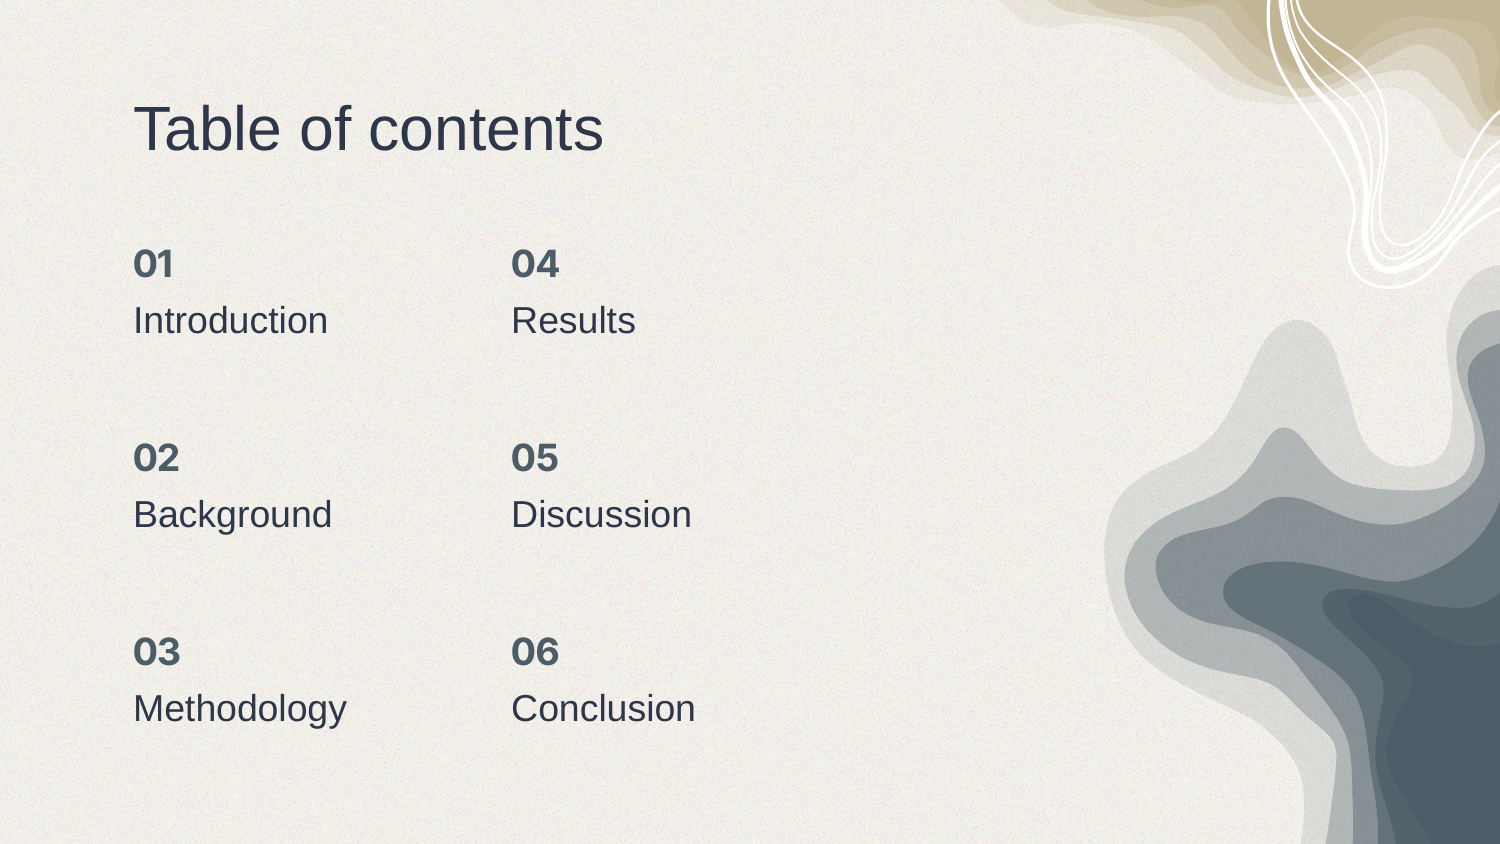

# Table of contents
04
01
Introduction
Results
05
02
Background
Discussion
06
03
Methodology
Conclusion